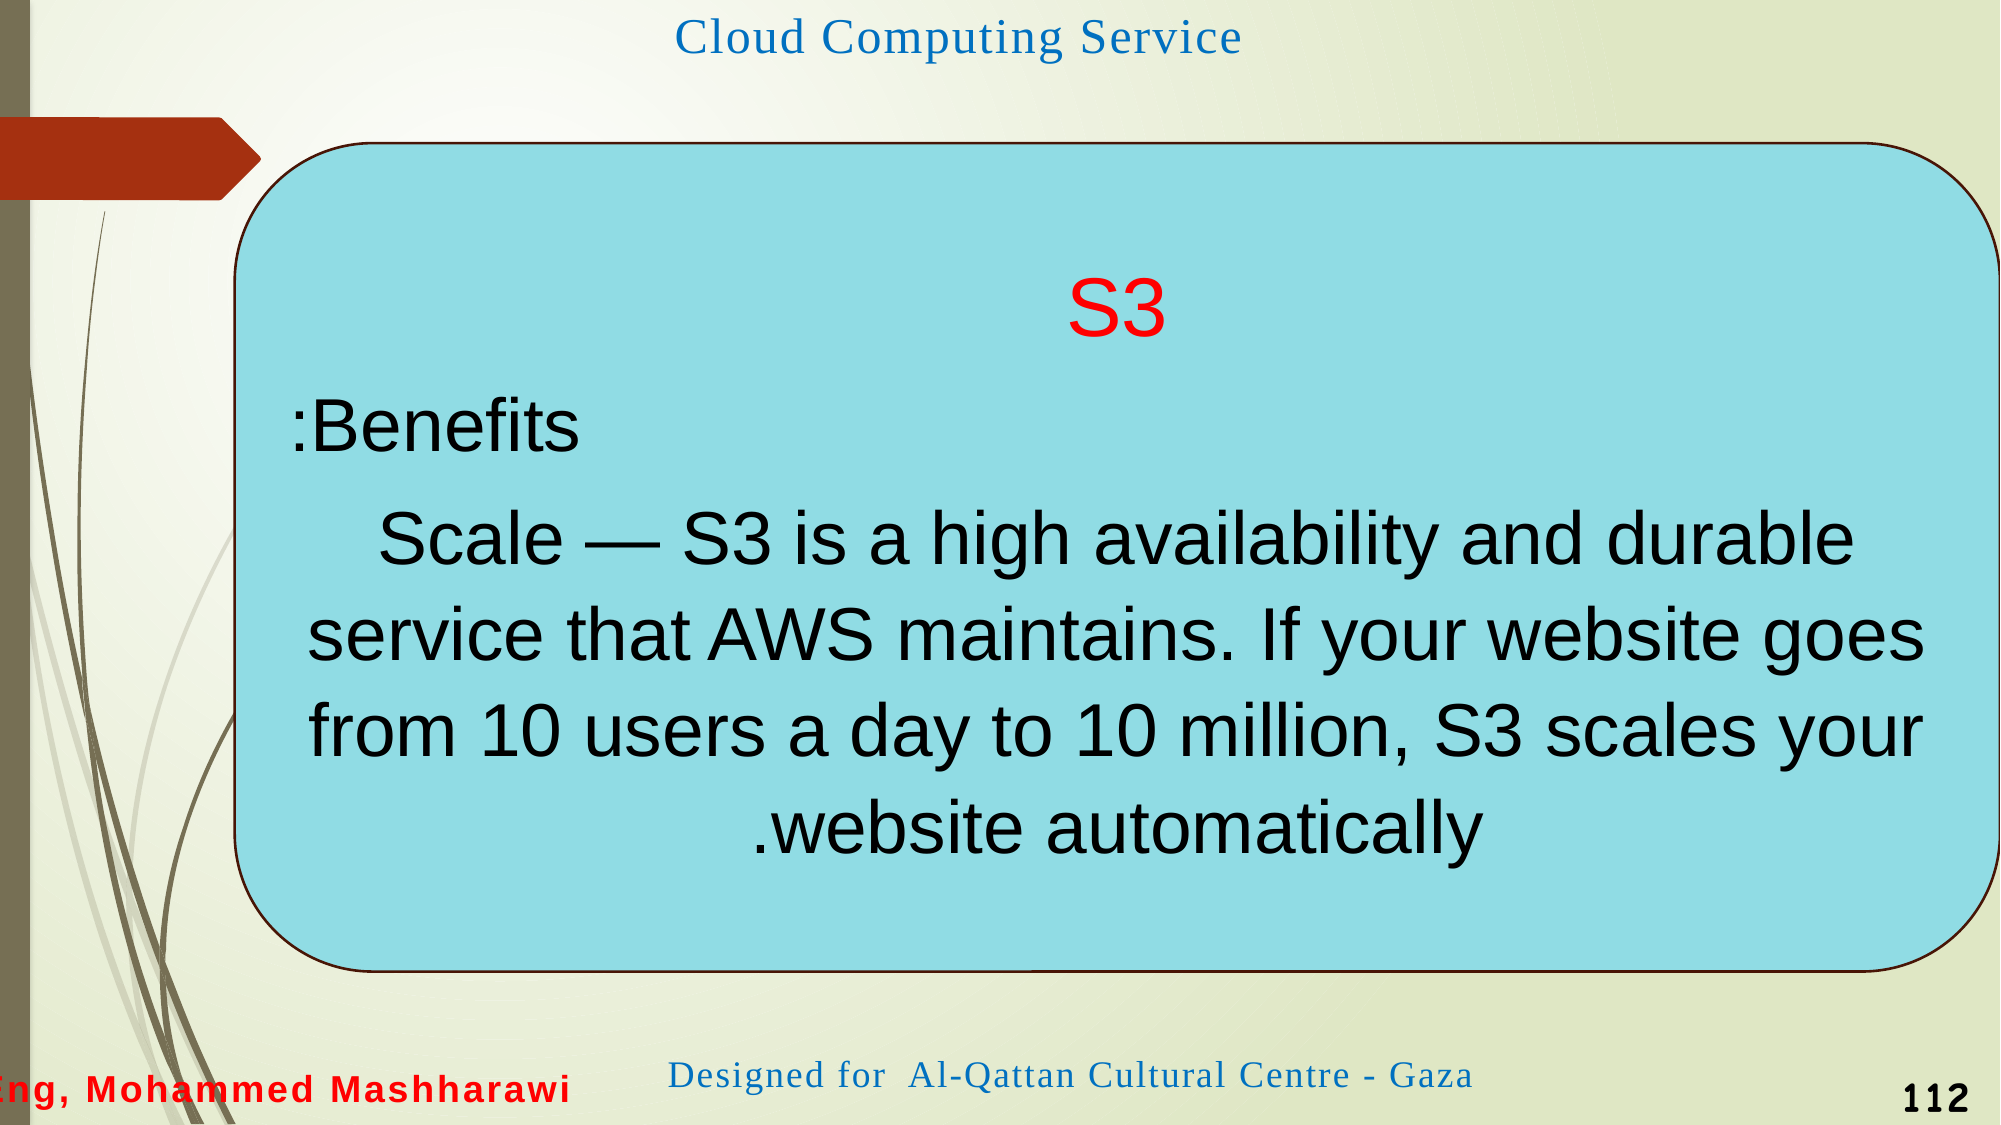

S3
Benefits:
Scale — S3 is a high availability and durable service that AWS maintains. If your website goes from 10 users a day to 10 million, S3 scales your website automatically.